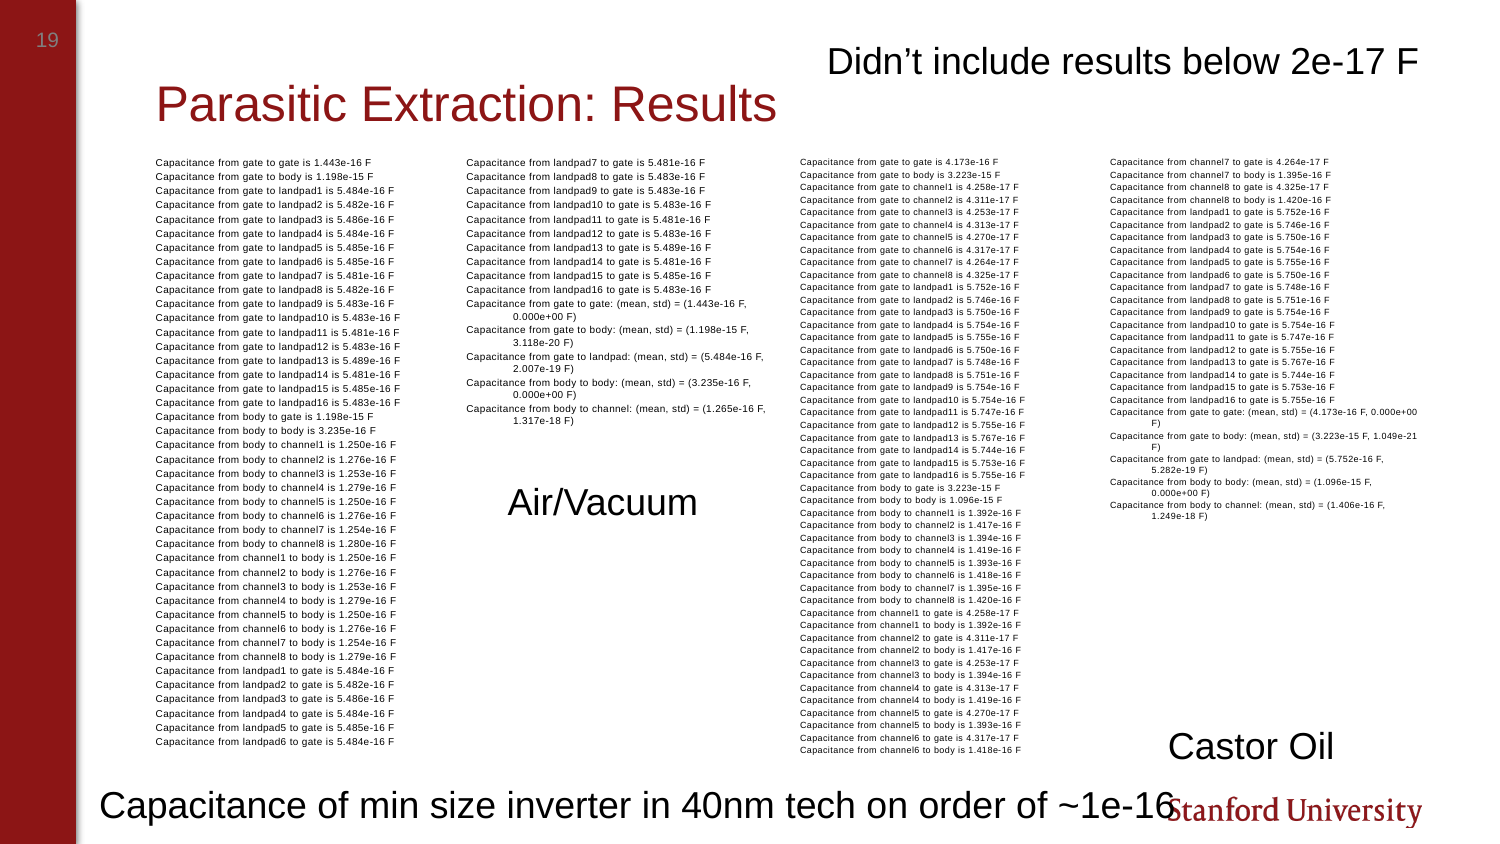

Didn’t include results below 2e-17 F
# Parasitic Extraction: Results
Capacitance from gate to gate is 1.443e-16 F
Capacitance from gate to body is 1.198e-15 F
Capacitance from gate to landpad1 is 5.484e-16 F
Capacitance from gate to landpad2 is 5.482e-16 F
Capacitance from gate to landpad3 is 5.486e-16 F
Capacitance from gate to landpad4 is 5.484e-16 F
Capacitance from gate to landpad5 is 5.485e-16 F
Capacitance from gate to landpad6 is 5.485e-16 F
Capacitance from gate to landpad7 is 5.481e-16 F
Capacitance from gate to landpad8 is 5.482e-16 F
Capacitance from gate to landpad9 is 5.483e-16 F
Capacitance from gate to landpad10 is 5.483e-16 F
Capacitance from gate to landpad11 is 5.481e-16 F
Capacitance from gate to landpad12 is 5.483e-16 F
Capacitance from gate to landpad13 is 5.489e-16 F
Capacitance from gate to landpad14 is 5.481e-16 F
Capacitance from gate to landpad15 is 5.485e-16 F
Capacitance from gate to landpad16 is 5.483e-16 F
Capacitance from body to gate is 1.198e-15 F
Capacitance from body to body is 3.235e-16 F
Capacitance from body to channel1 is 1.250e-16 F
Capacitance from body to channel2 is 1.276e-16 F
Capacitance from body to channel3 is 1.253e-16 F
Capacitance from body to channel4 is 1.279e-16 F
Capacitance from body to channel5 is 1.250e-16 F
Capacitance from body to channel6 is 1.276e-16 F
Capacitance from body to channel7 is 1.254e-16 F
Capacitance from body to channel8 is 1.280e-16 F
Capacitance from channel1 to body is 1.250e-16 F
Capacitance from channel2 to body is 1.276e-16 F
Capacitance from channel3 to body is 1.253e-16 F
Capacitance from channel4 to body is 1.279e-16 F
Capacitance from channel5 to body is 1.250e-16 F
Capacitance from channel6 to body is 1.276e-16 F
Capacitance from channel7 to body is 1.254e-16 F
Capacitance from channel8 to body is 1.279e-16 F
Capacitance from landpad1 to gate is 5.484e-16 F
Capacitance from landpad2 to gate is 5.482e-16 F
Capacitance from landpad3 to gate is 5.486e-16 F
Capacitance from landpad4 to gate is 5.484e-16 F
Capacitance from landpad5 to gate is 5.485e-16 F
Capacitance from landpad6 to gate is 5.484e-16 F
Capacitance from landpad7 to gate is 5.481e-16 F
Capacitance from landpad8 to gate is 5.483e-16 F
Capacitance from landpad9 to gate is 5.483e-16 F
Capacitance from landpad10 to gate is 5.483e-16 F
Capacitance from landpad11 to gate is 5.481e-16 F
Capacitance from landpad12 to gate is 5.483e-16 F
Capacitance from landpad13 to gate is 5.489e-16 F
Capacitance from landpad14 to gate is 5.481e-16 F
Capacitance from landpad15 to gate is 5.485e-16 F
Capacitance from landpad16 to gate is 5.483e-16 F
Capacitance from gate to gate: (mean, std) = (1.443e-16 F, 0.000e+00 F)
Capacitance from gate to body: (mean, std) = (1.198e-15 F, 3.118e-20 F)
Capacitance from gate to landpad: (mean, std) = (5.484e-16 F, 2.007e-19 F)
Capacitance from body to body: (mean, std) = (3.235e-16 F, 0.000e+00 F)
Capacitance from body to channel: (mean, std) = (1.265e-16 F, 1.317e-18 F)
Capacitance from gate to gate is 4.173e-16 F
Capacitance from gate to body is 3.223e-15 F
Capacitance from gate to channel1 is 4.258e-17 F
Capacitance from gate to channel2 is 4.311e-17 F
Capacitance from gate to channel3 is 4.253e-17 F
Capacitance from gate to channel4 is 4.313e-17 F
Capacitance from gate to channel5 is 4.270e-17 F
Capacitance from gate to channel6 is 4.317e-17 F
Capacitance from gate to channel7 is 4.264e-17 F
Capacitance from gate to channel8 is 4.325e-17 F
Capacitance from gate to landpad1 is 5.752e-16 F
Capacitance from gate to landpad2 is 5.746e-16 F
Capacitance from gate to landpad3 is 5.750e-16 F
Capacitance from gate to landpad4 is 5.754e-16 F
Capacitance from gate to landpad5 is 5.755e-16 F
Capacitance from gate to landpad6 is 5.750e-16 F
Capacitance from gate to landpad7 is 5.748e-16 F
Capacitance from gate to landpad8 is 5.751e-16 F
Capacitance from gate to landpad9 is 5.754e-16 F
Capacitance from gate to landpad10 is 5.754e-16 F
Capacitance from gate to landpad11 is 5.747e-16 F
Capacitance from gate to landpad12 is 5.755e-16 F
Capacitance from gate to landpad13 is 5.767e-16 F
Capacitance from gate to landpad14 is 5.744e-16 F
Capacitance from gate to landpad15 is 5.753e-16 F
Capacitance from gate to landpad16 is 5.755e-16 F
Capacitance from body to gate is 3.223e-15 F
Capacitance from body to body is 1.096e-15 F
Capacitance from body to channel1 is 1.392e-16 F
Capacitance from body to channel2 is 1.417e-16 F
Capacitance from body to channel3 is 1.394e-16 F
Capacitance from body to channel4 is 1.419e-16 F
Capacitance from body to channel5 is 1.393e-16 F
Capacitance from body to channel6 is 1.418e-16 F
Capacitance from body to channel7 is 1.395e-16 F
Capacitance from body to channel8 is 1.420e-16 F
Capacitance from channel1 to gate is 4.258e-17 F
Capacitance from channel1 to body is 1.392e-16 F
Capacitance from channel2 to gate is 4.311e-17 F
Capacitance from channel2 to body is 1.417e-16 F
Capacitance from channel3 to gate is 4.253e-17 F
Capacitance from channel3 to body is 1.394e-16 F
Capacitance from channel4 to gate is 4.313e-17 F
Capacitance from channel4 to body is 1.419e-16 F
Capacitance from channel5 to gate is 4.270e-17 F
Capacitance from channel5 to body is 1.393e-16 F
Capacitance from channel6 to gate is 4.317e-17 F
Capacitance from channel6 to body is 1.418e-16 F
Capacitance from channel7 to gate is 4.264e-17 F
Capacitance from channel7 to body is 1.395e-16 F
Capacitance from channel8 to gate is 4.325e-17 F
Capacitance from channel8 to body is 1.420e-16 F
Capacitance from landpad1 to gate is 5.752e-16 F
Capacitance from landpad2 to gate is 5.746e-16 F
Capacitance from landpad3 to gate is 5.750e-16 F
Capacitance from landpad4 to gate is 5.754e-16 F
Capacitance from landpad5 to gate is 5.755e-16 F
Capacitance from landpad6 to gate is 5.750e-16 F
Capacitance from landpad7 to gate is 5.748e-16 F
Capacitance from landpad8 to gate is 5.751e-16 F
Capacitance from landpad9 to gate is 5.754e-16 F
Capacitance from landpad10 to gate is 5.754e-16 F
Capacitance from landpad11 to gate is 5.747e-16 F
Capacitance from landpad12 to gate is 5.755e-16 F
Capacitance from landpad13 to gate is 5.767e-16 F
Capacitance from landpad14 to gate is 5.744e-16 F
Capacitance from landpad15 to gate is 5.753e-16 F
Capacitance from landpad16 to gate is 5.755e-16 F
Capacitance from gate to gate: (mean, std) = (4.173e-16 F, 0.000e+00 F)
Capacitance from gate to body: (mean, std) = (3.223e-15 F, 1.049e-21 F)
Capacitance from gate to landpad: (mean, std) = (5.752e-16 F, 5.282e-19 F)
Capacitance from body to body: (mean, std) = (1.096e-15 F, 0.000e+00 F)
Capacitance from body to channel: (mean, std) = (1.406e-16 F, 1.249e-18 F)
Air/Vacuum
Castor Oil
Capacitance of min size inverter in 40nm tech on order of ~1e-16